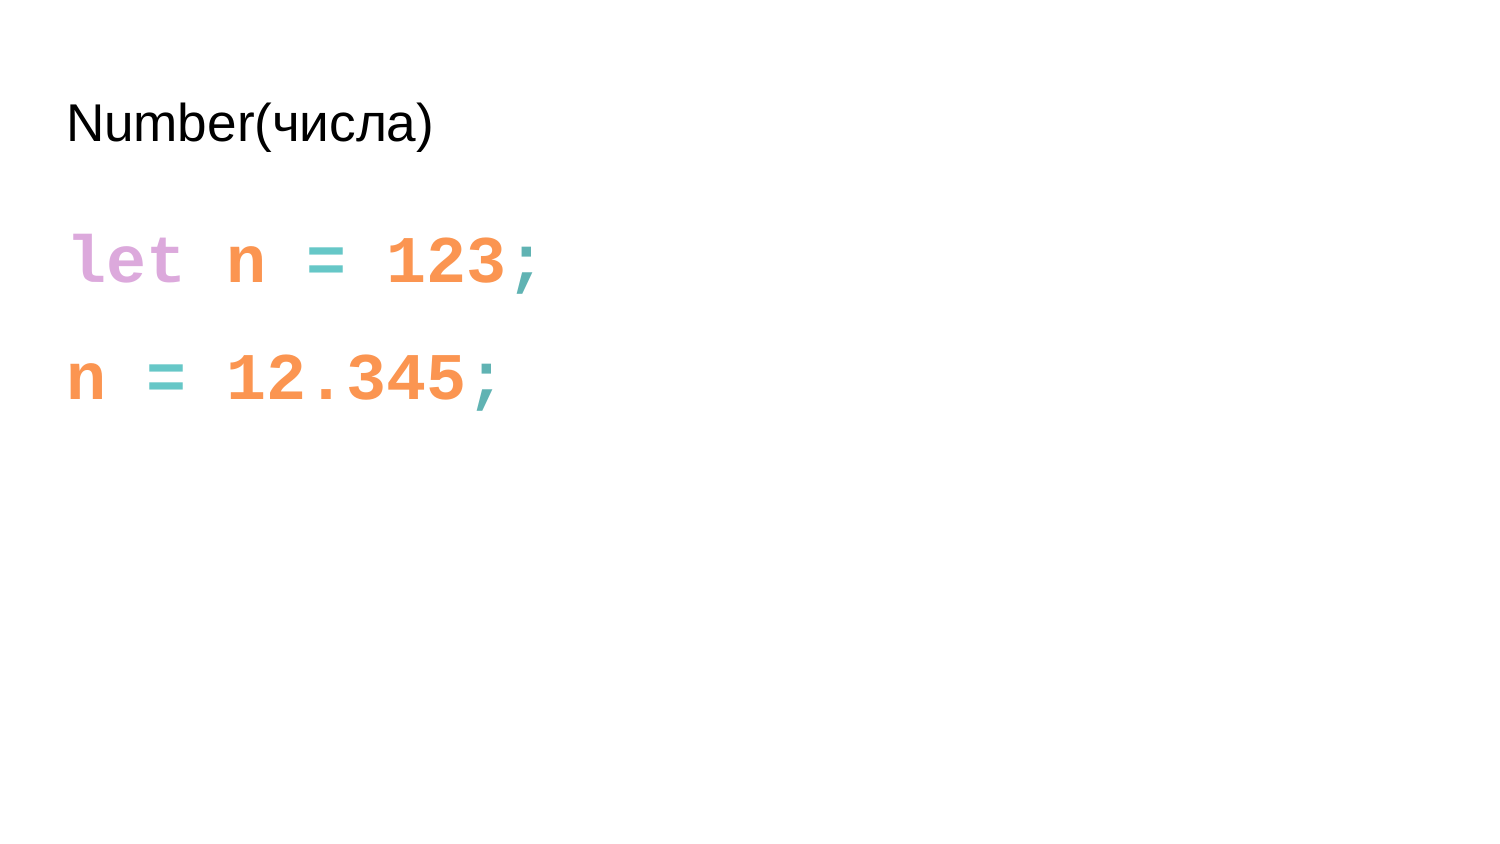

# Number(числа)
let n = 123;
n = 12.345;